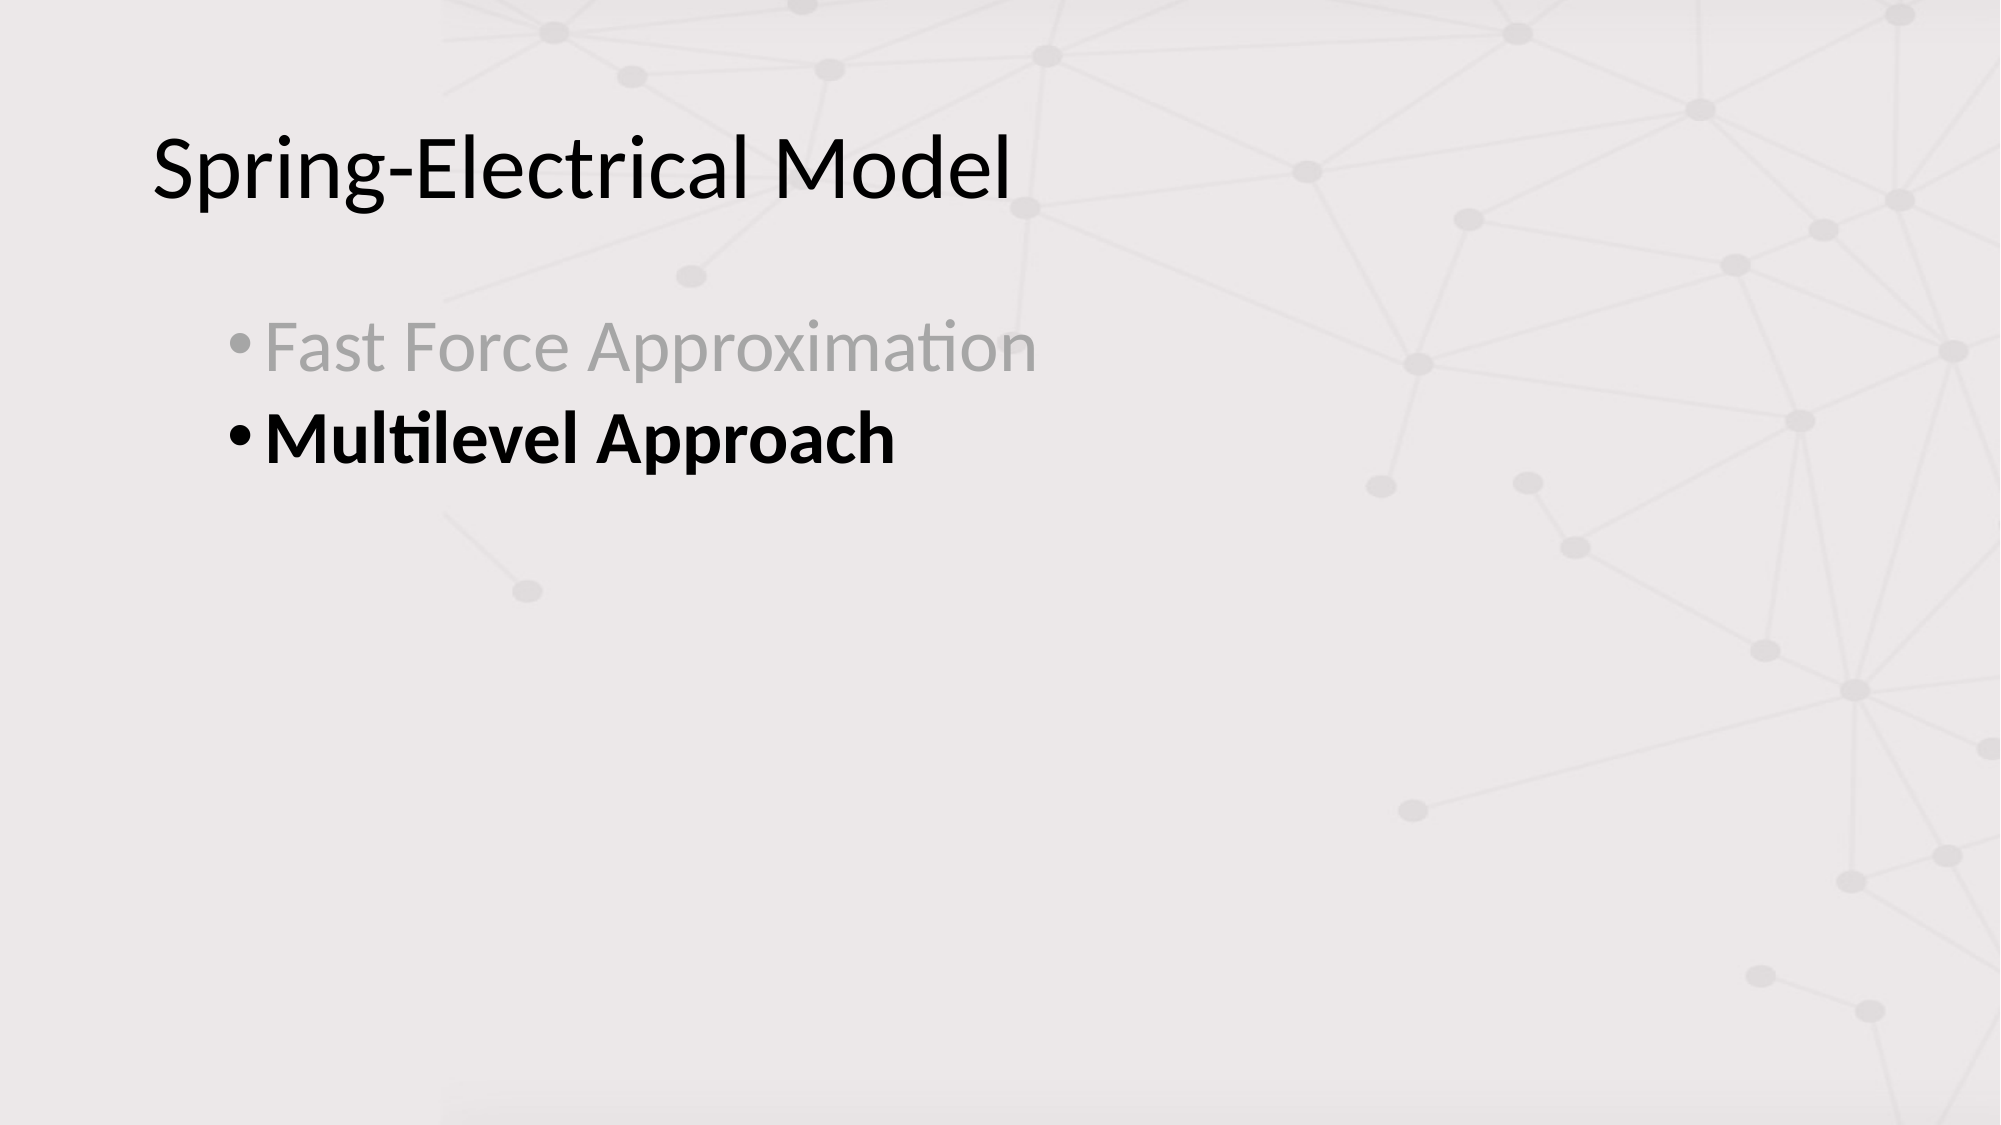

# Spring-Electrical Model
Fast Force Approximation
Multilevel Approach